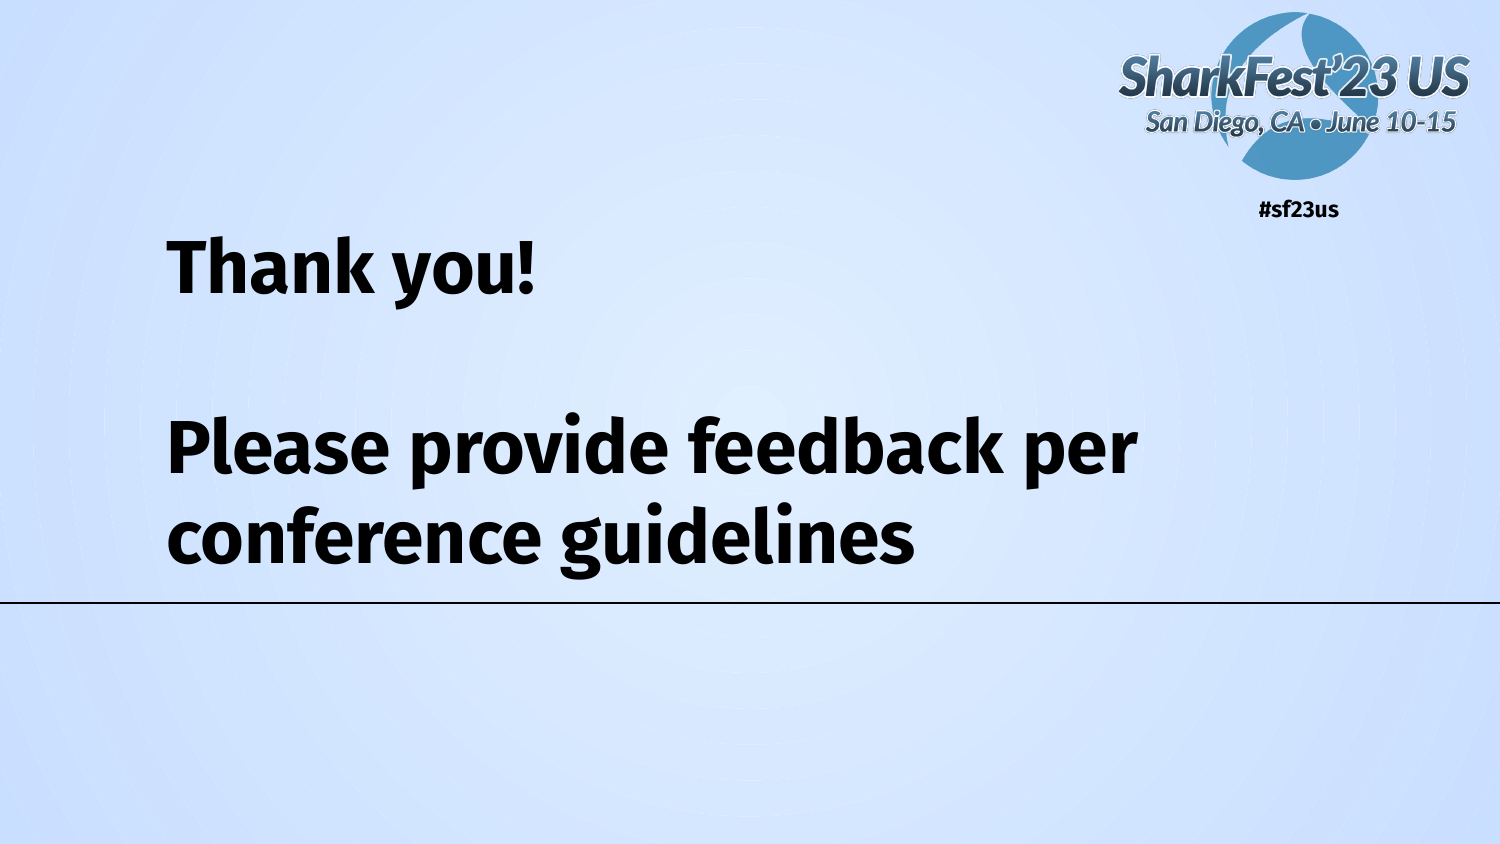

# Thank you! Please provide feedback per conference guidelines